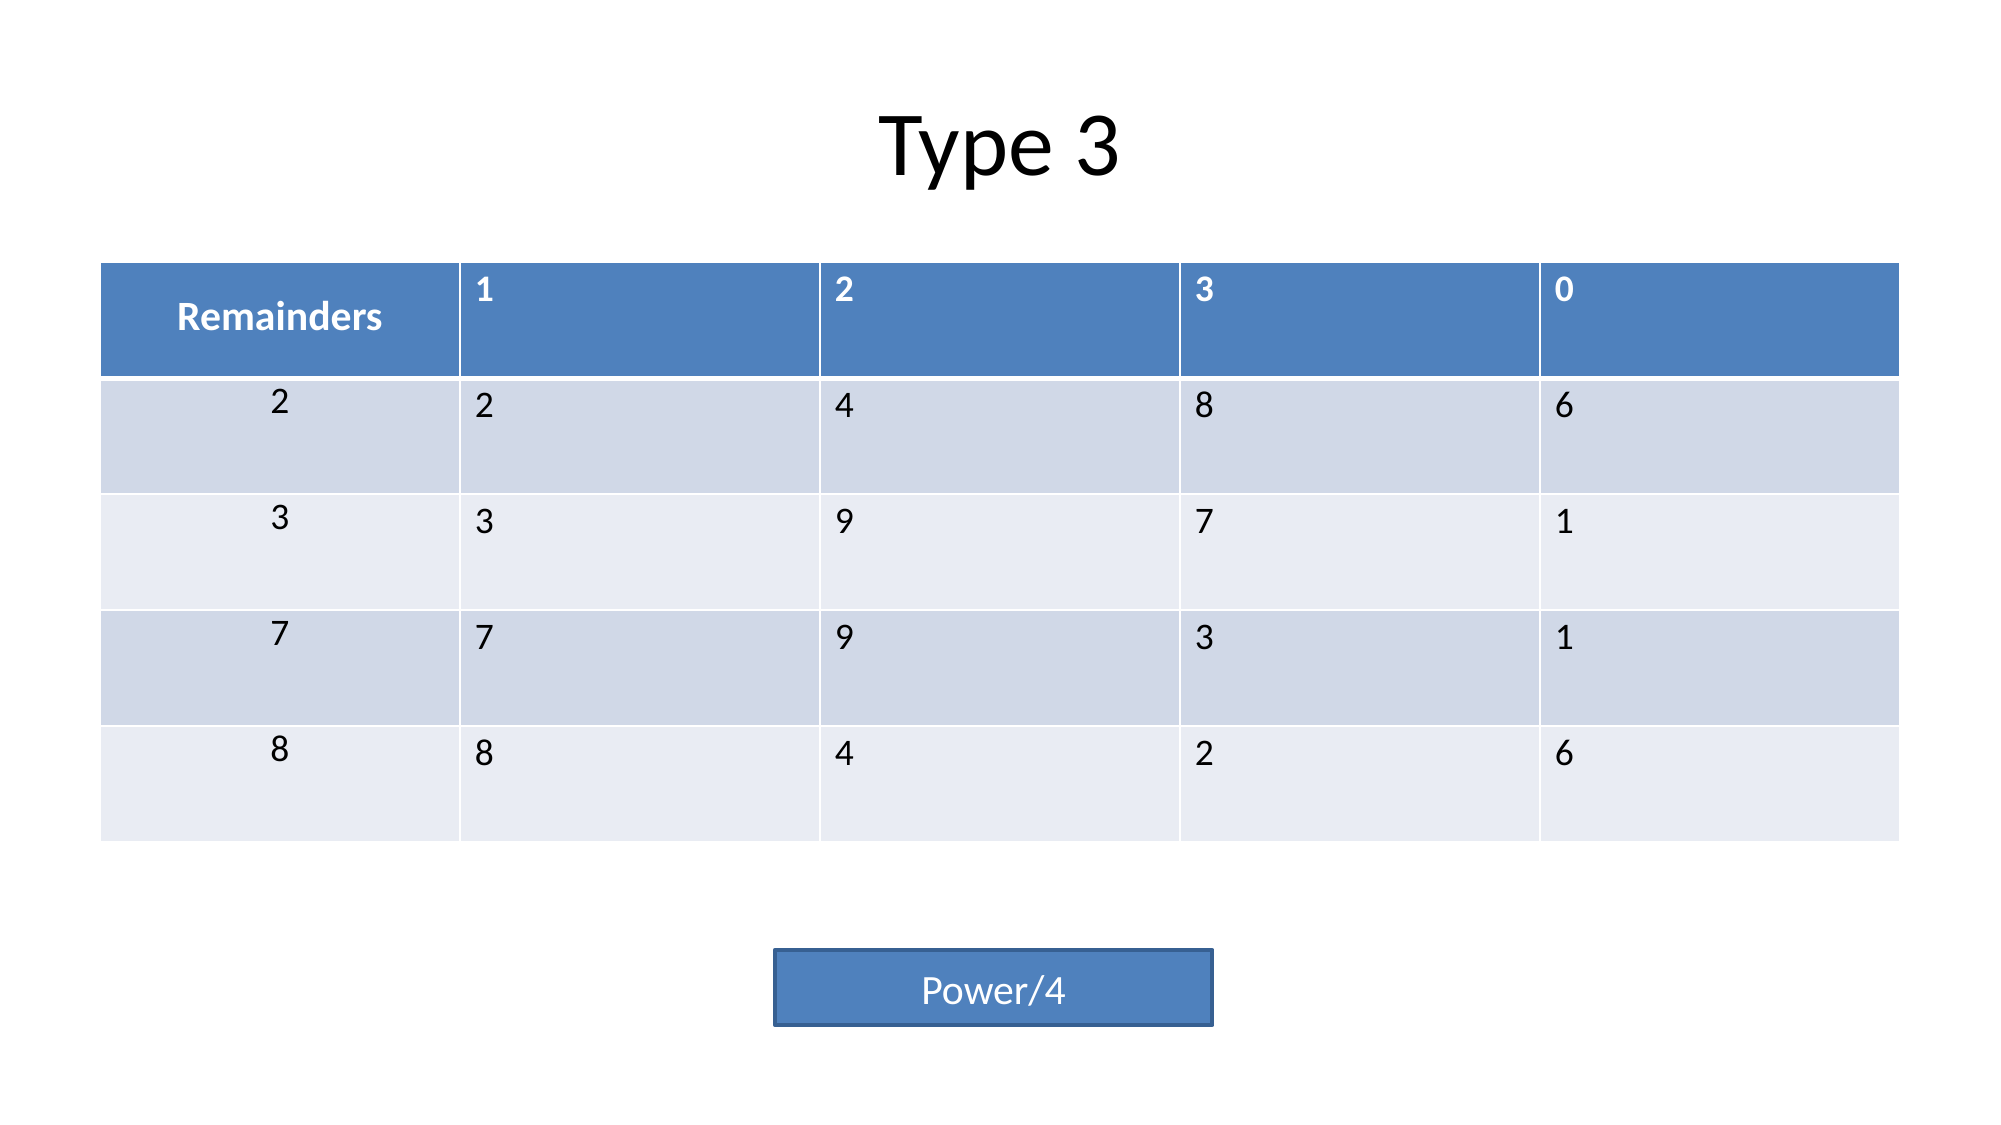

# Type 3
| Remainders | 1 | 2 | 3 | 0 |
| --- | --- | --- | --- | --- |
| 2 | 2 | 4 | 8 | 6 |
| 3 | 3 | 9 | 7 | 1 |
| 7 | 7 | 9 | 3 | 1 |
| 8 | 8 | 4 | 2 | 6 |
Power/4